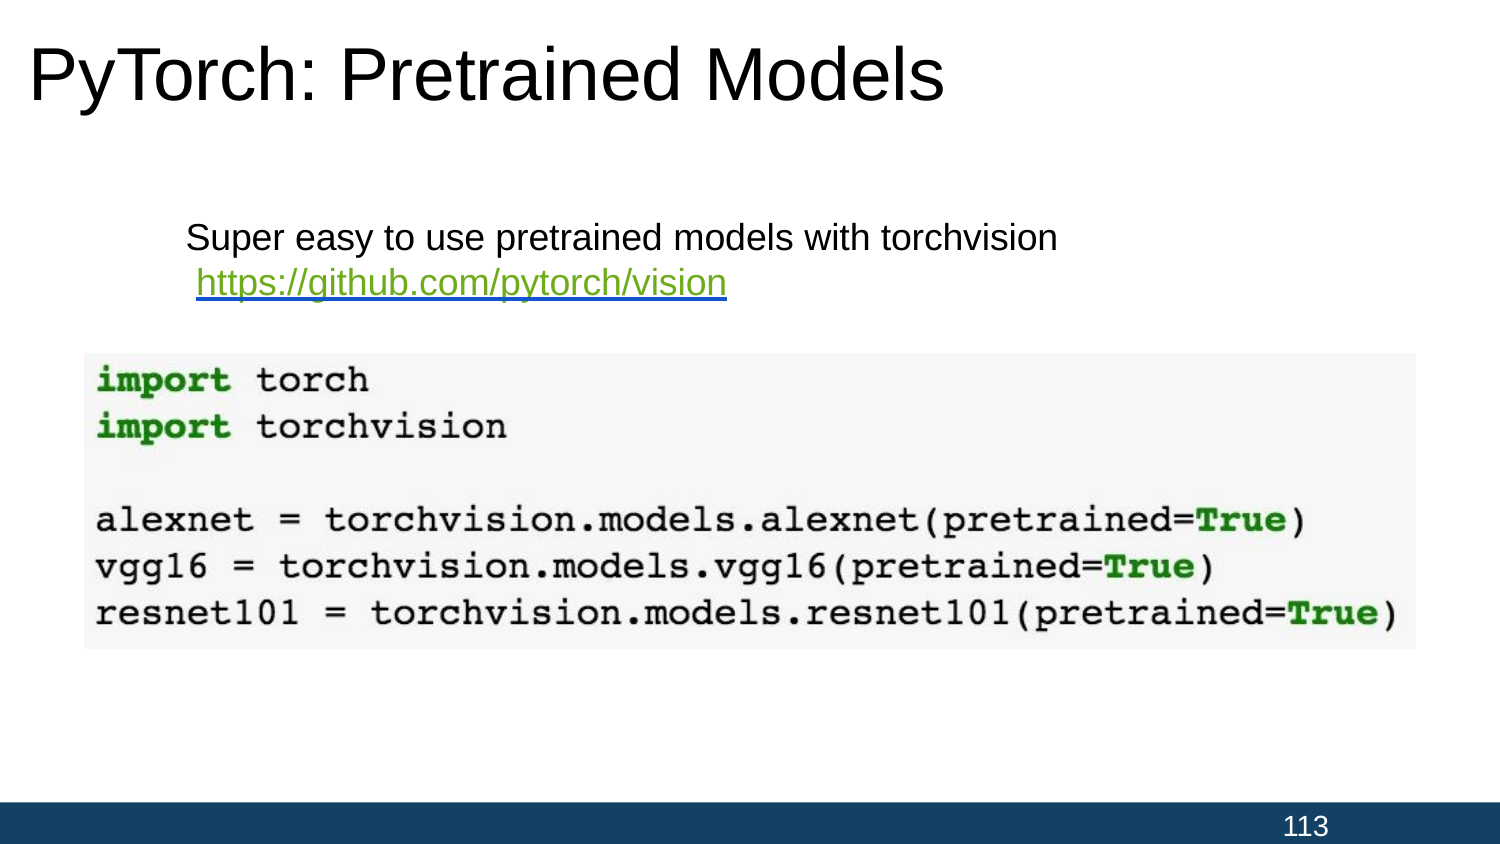

PyTorch: Pretrained Models
Super easy to use pretrained models with torchvision  https://github.com/pytorch/vision